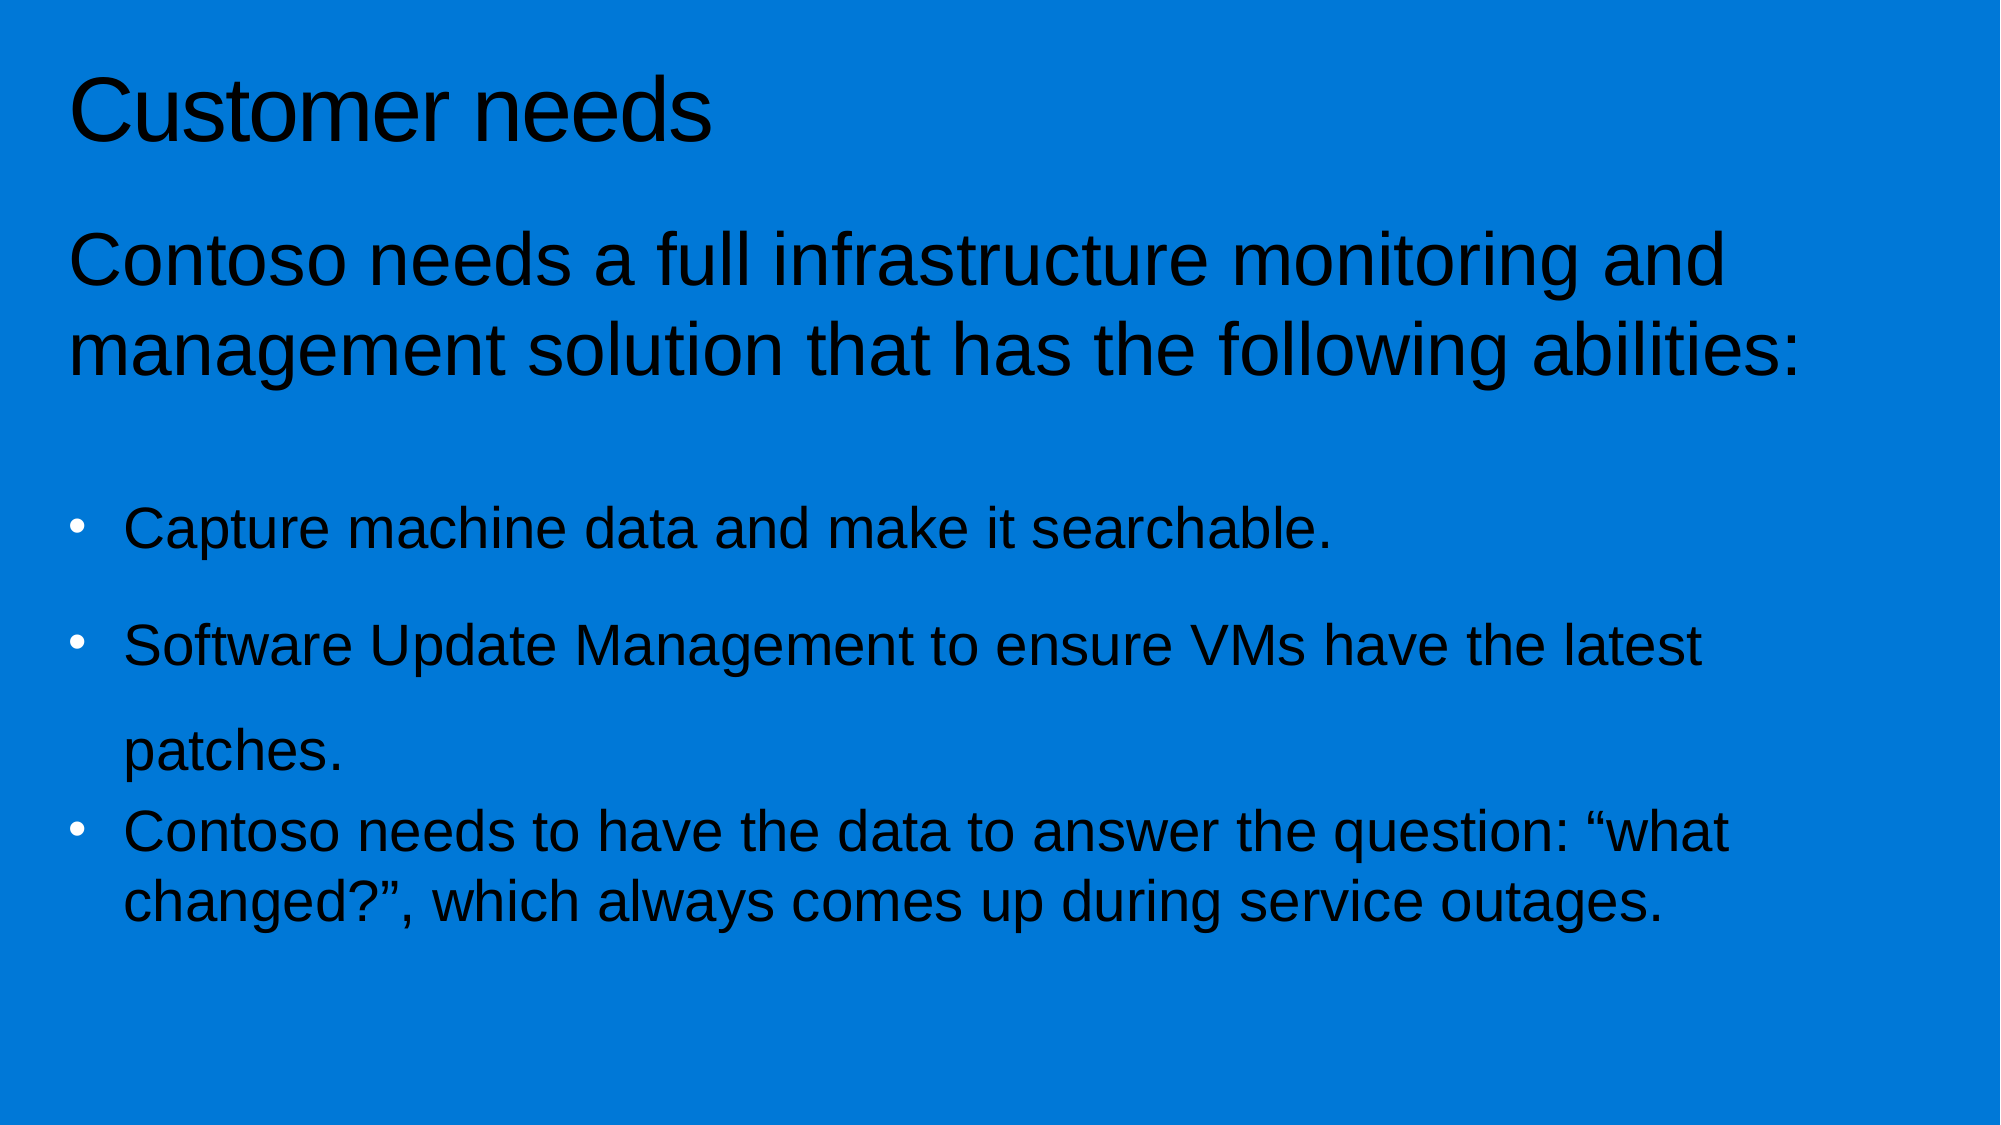

# Customer needs
Contoso needs a full infrastructure monitoring and management solution that has the following abilities:

Capture machine data and make it searchable.
Software Update Management to ensure VMs have the latest patches.
Contoso needs to have the data to answer the question: “what changed?”, which always comes up during service outages.